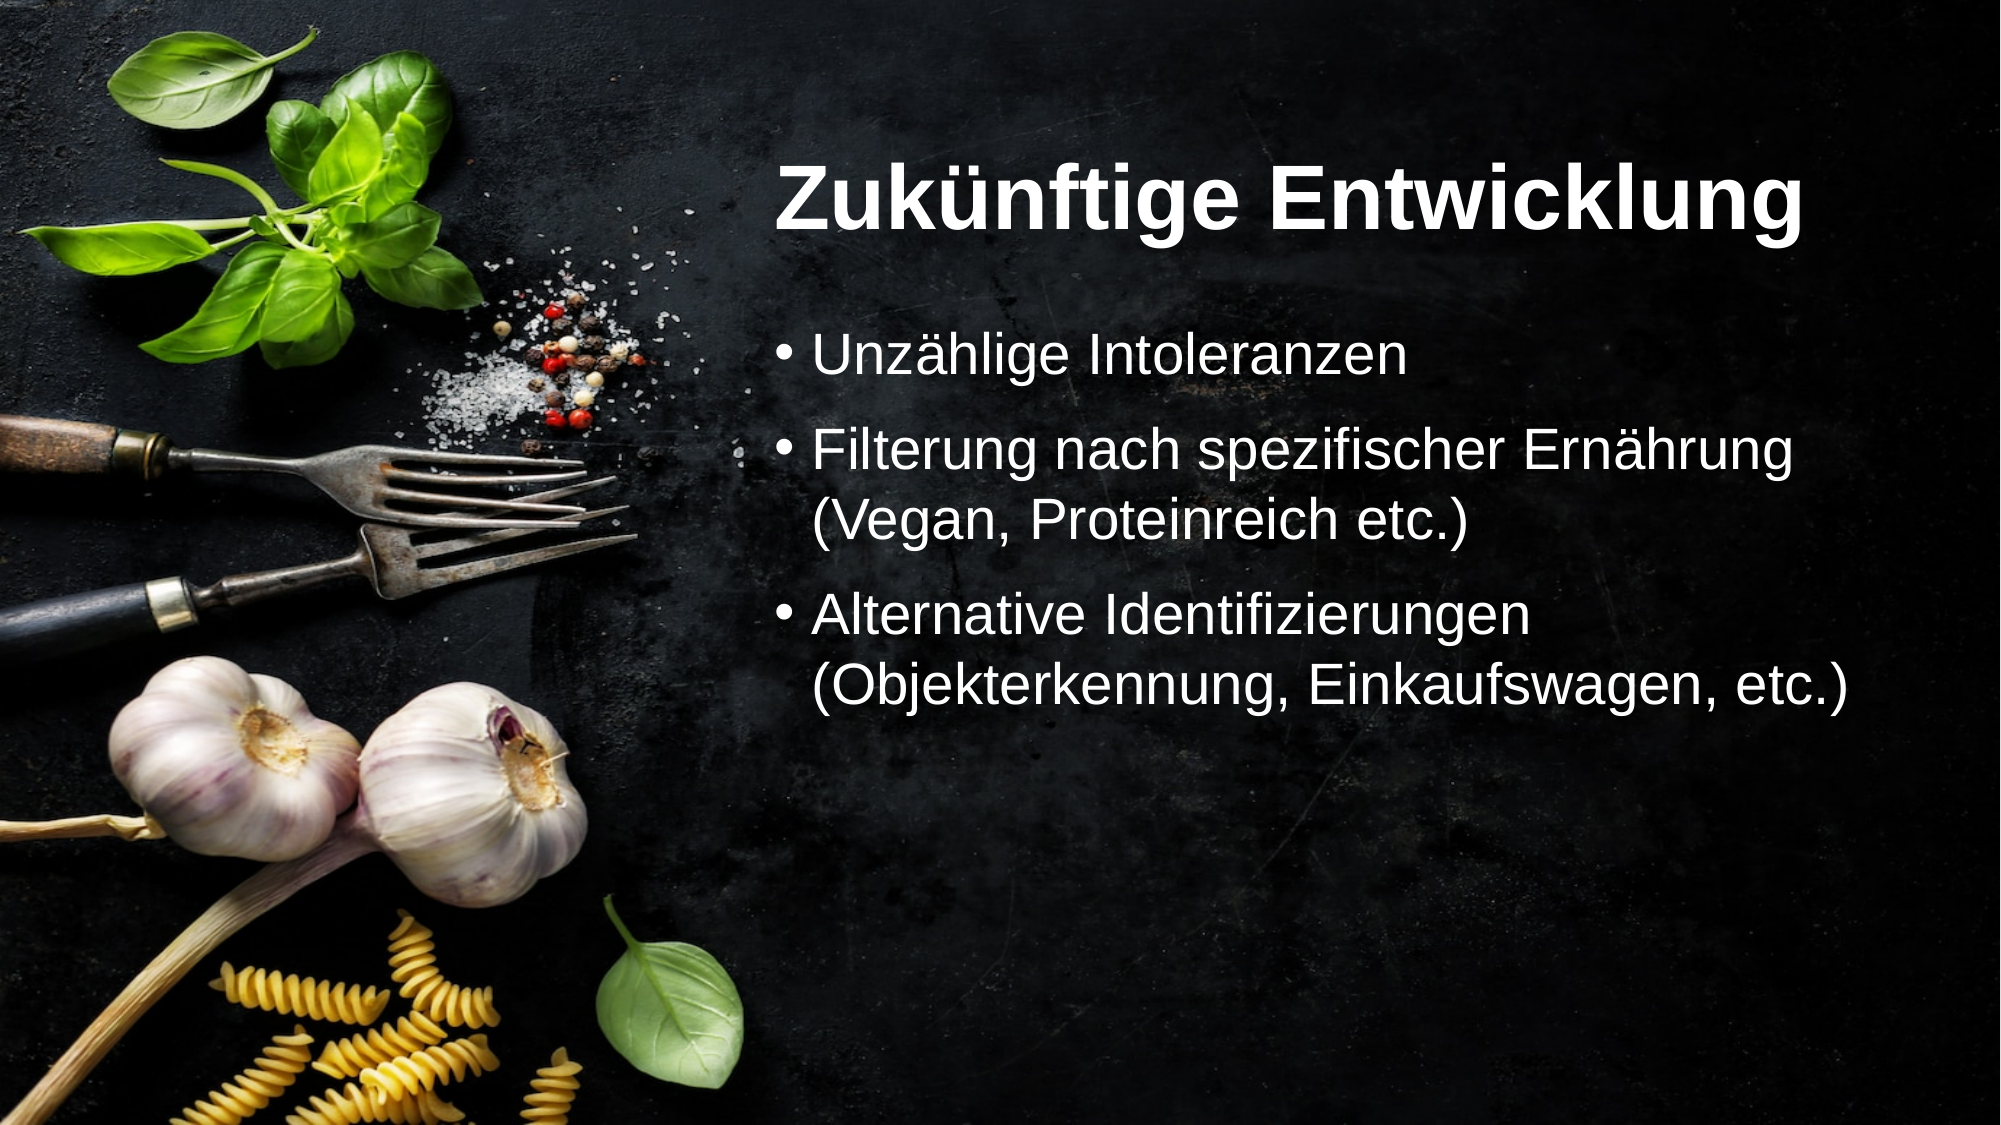

# Zukünftige Entwicklung
Unzählige Intoleranzen
Filterung nach spezifischer Ernährung
(Vegan, Proteinreich etc.)
Alternative Identifizierungen
(Objekterkennung, Einkaufswagen, etc.)